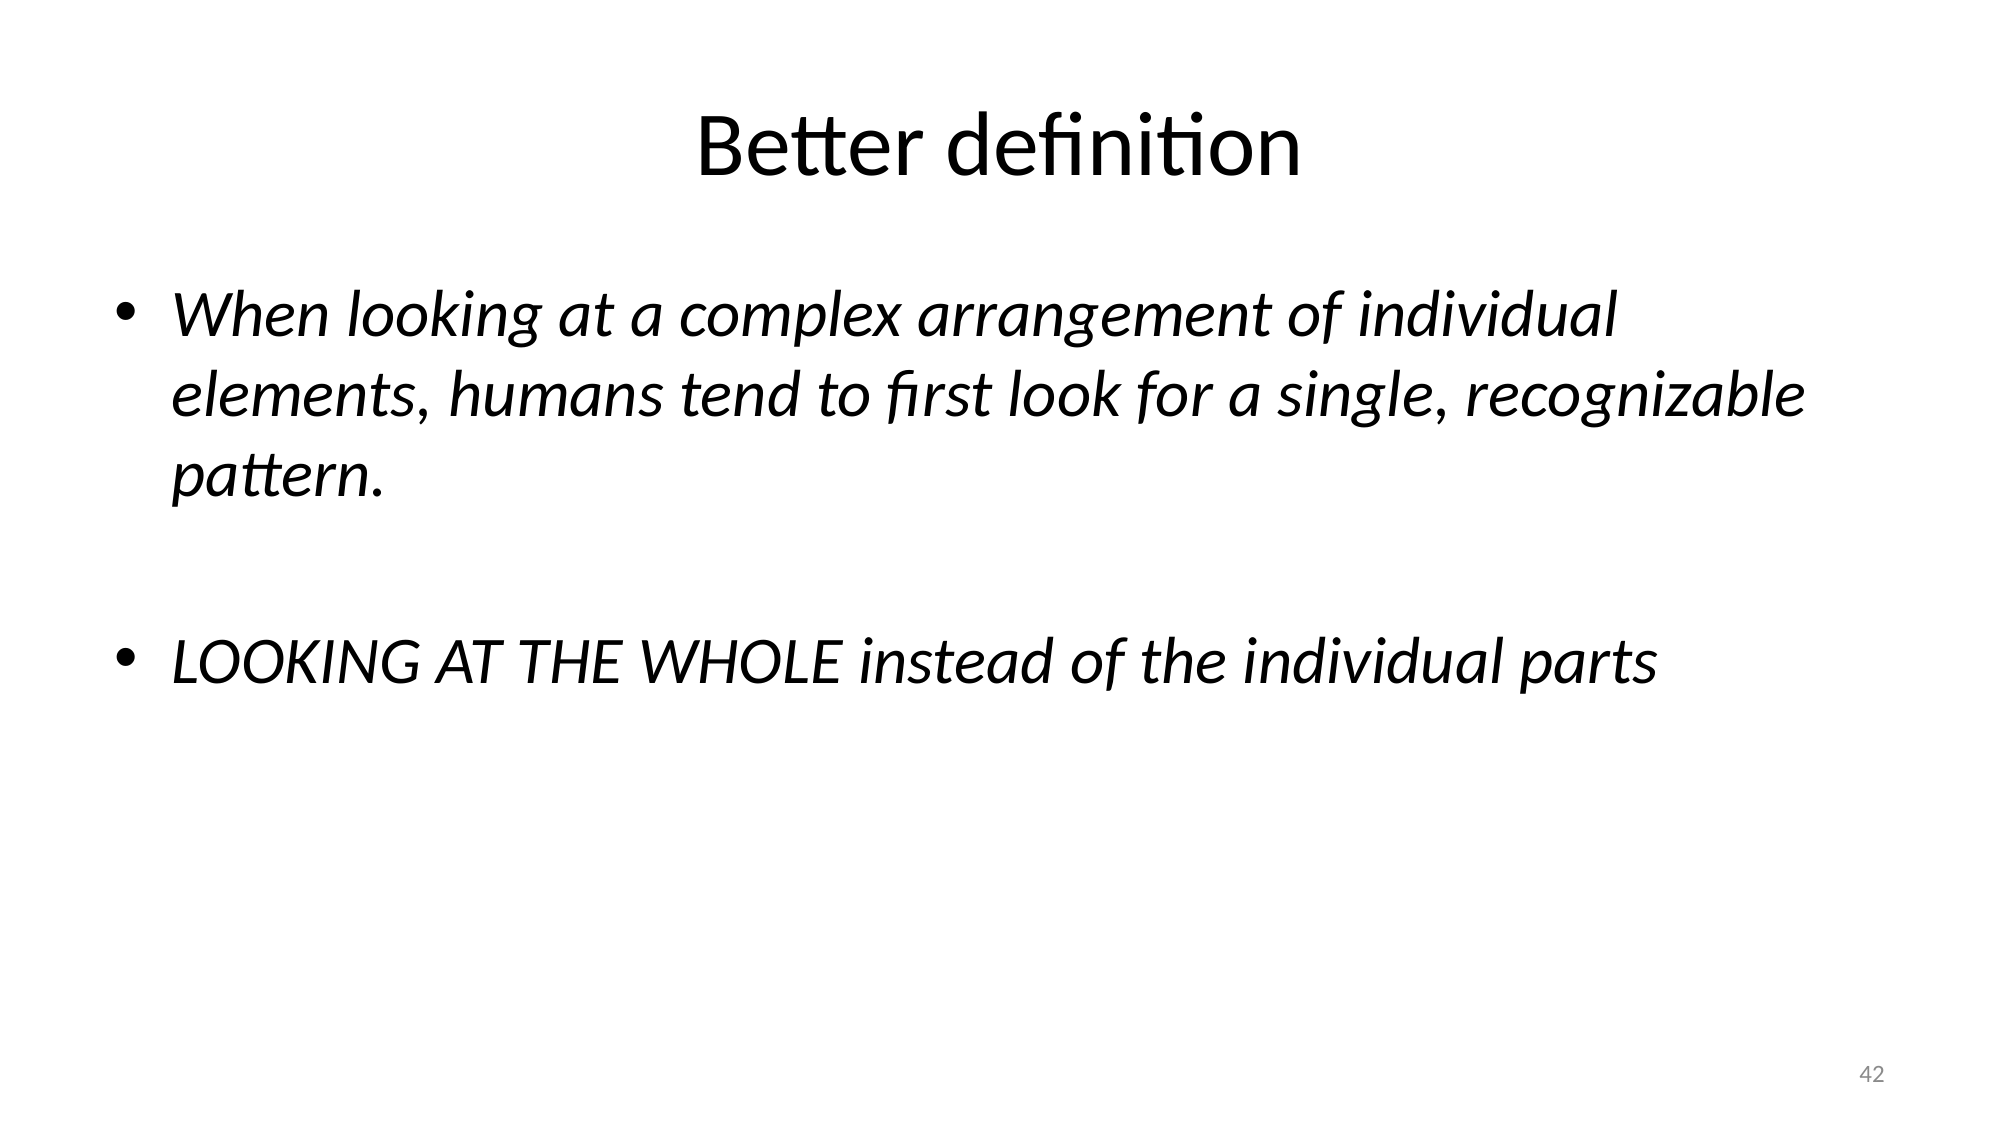

# Better definition
When looking at a complex arrangement of individual elements, humans tend to first look for a single, recognizable pattern.

LOOKING AT THE WHOLE instead of the individual parts
42